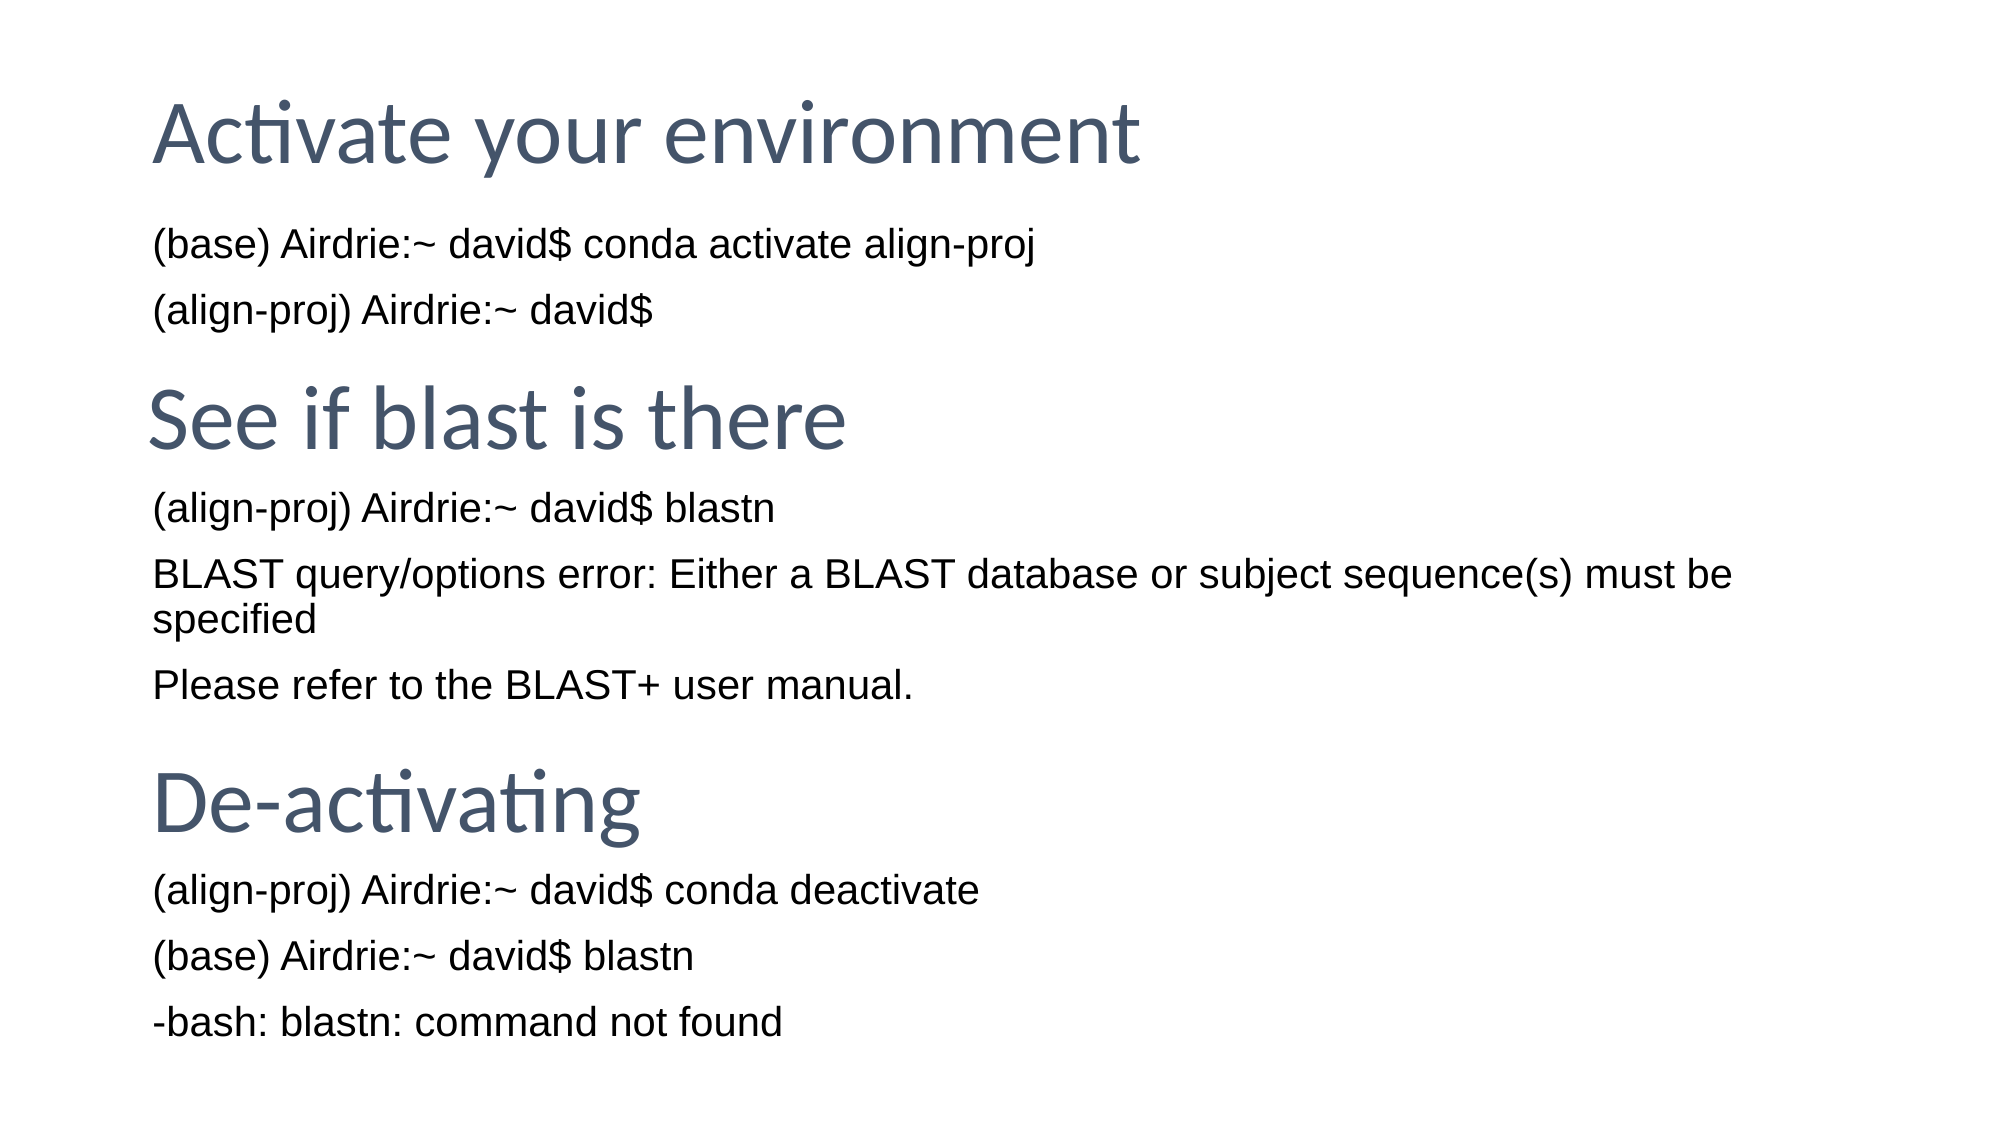

# Activate your environment
(base) Airdrie:~ david$ conda activate align-proj
(align-proj) Airdrie:~ david$
See if blast is there
(align-proj) Airdrie:~ david$ blastn
BLAST query/options error: Either a BLAST database or subject sequence(s) must be specified
Please refer to the BLAST+ user manual.
De-activating
(align-proj) Airdrie:~ david$ conda deactivate
(base) Airdrie:~ david$ blastn
-bash: blastn: command not found